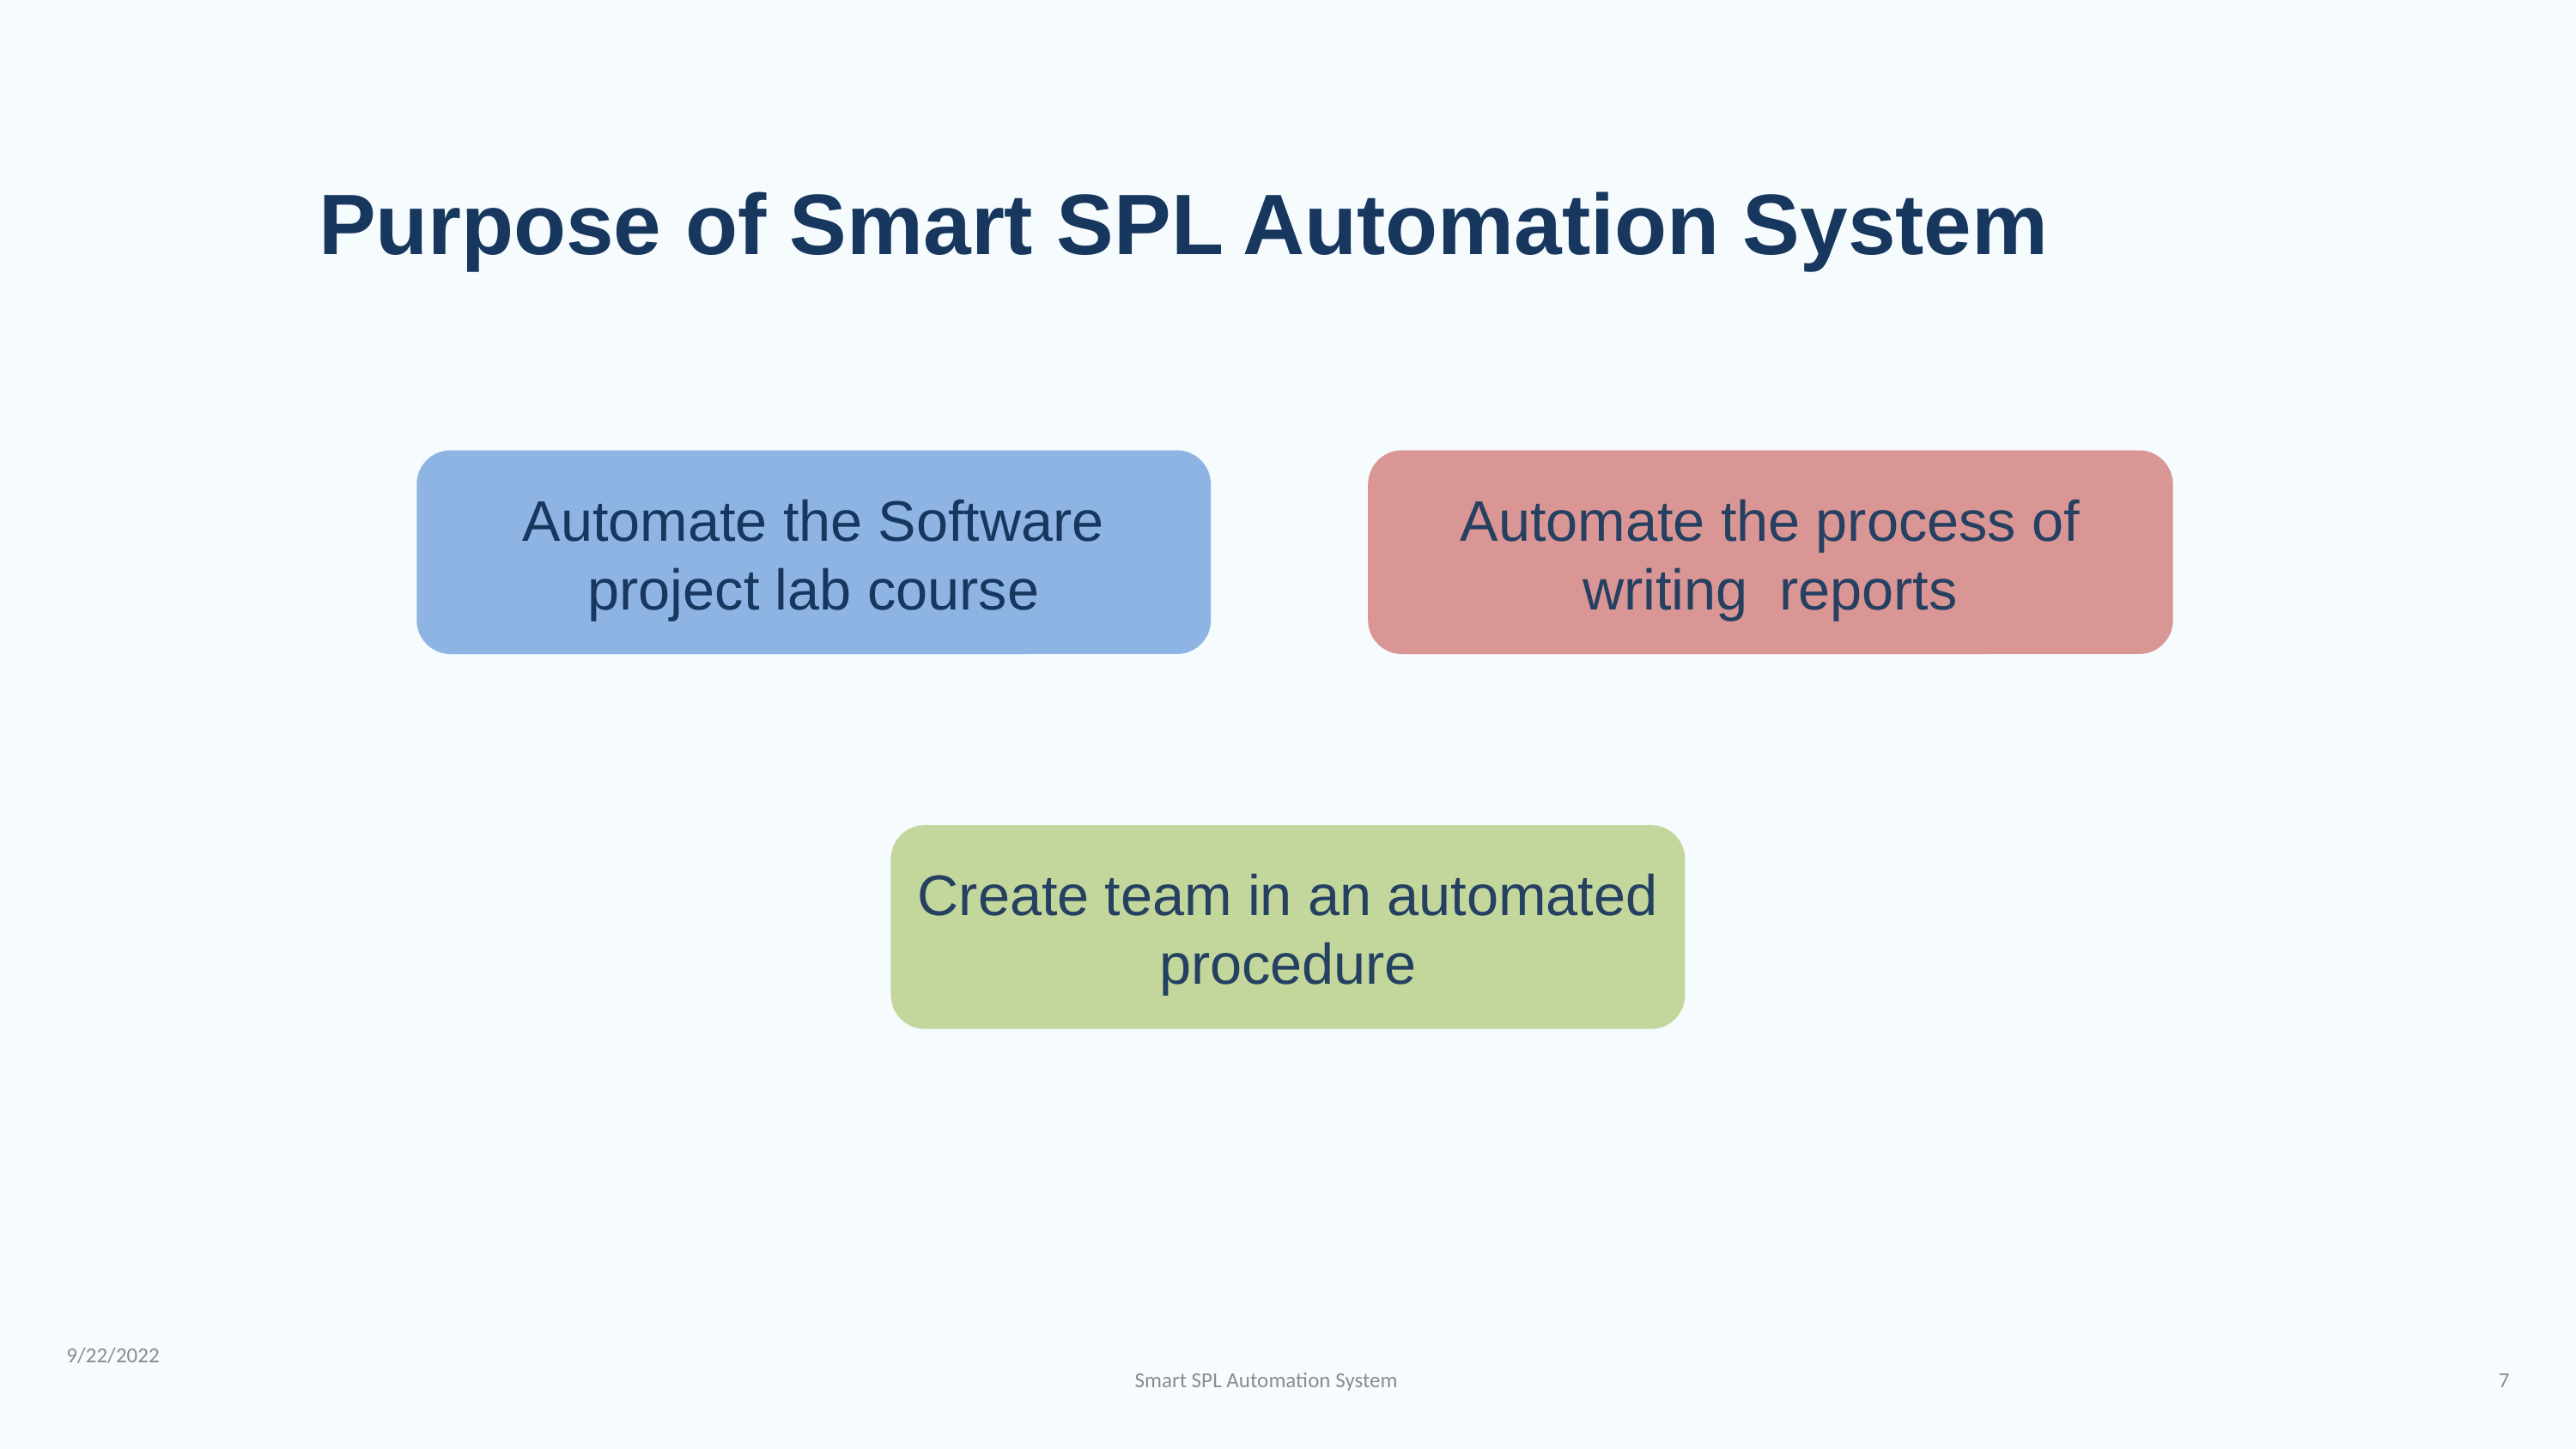

Purpose of Smart SPL Automation System
Automate the Software project lab course
Automate the process of writing  reports
Create team in an automated procedure
9/22/2022
Smart SPL Automation System
7